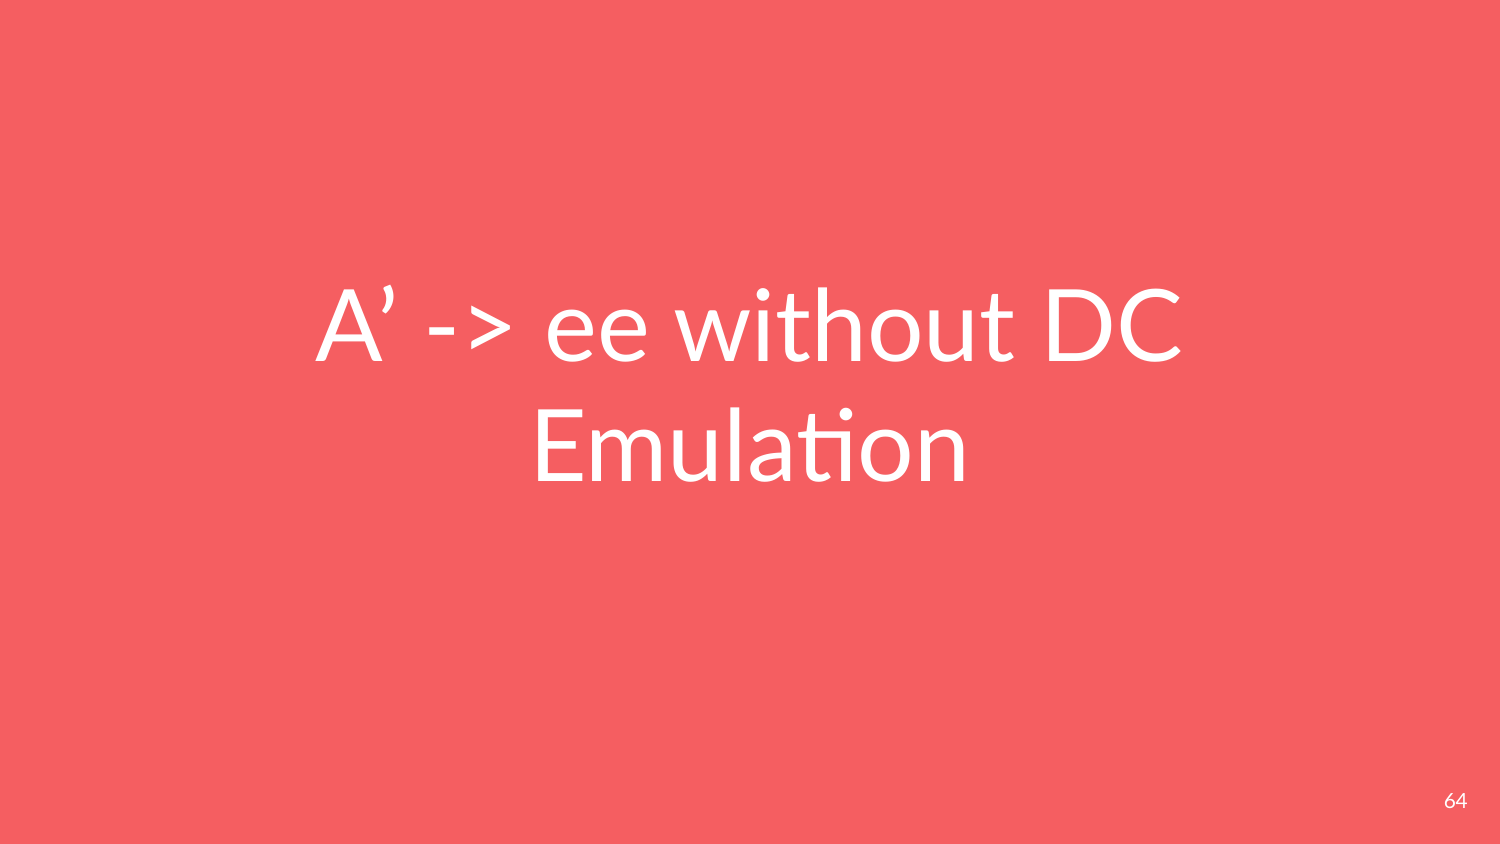

# A’ -> ee without DC Emulation
64